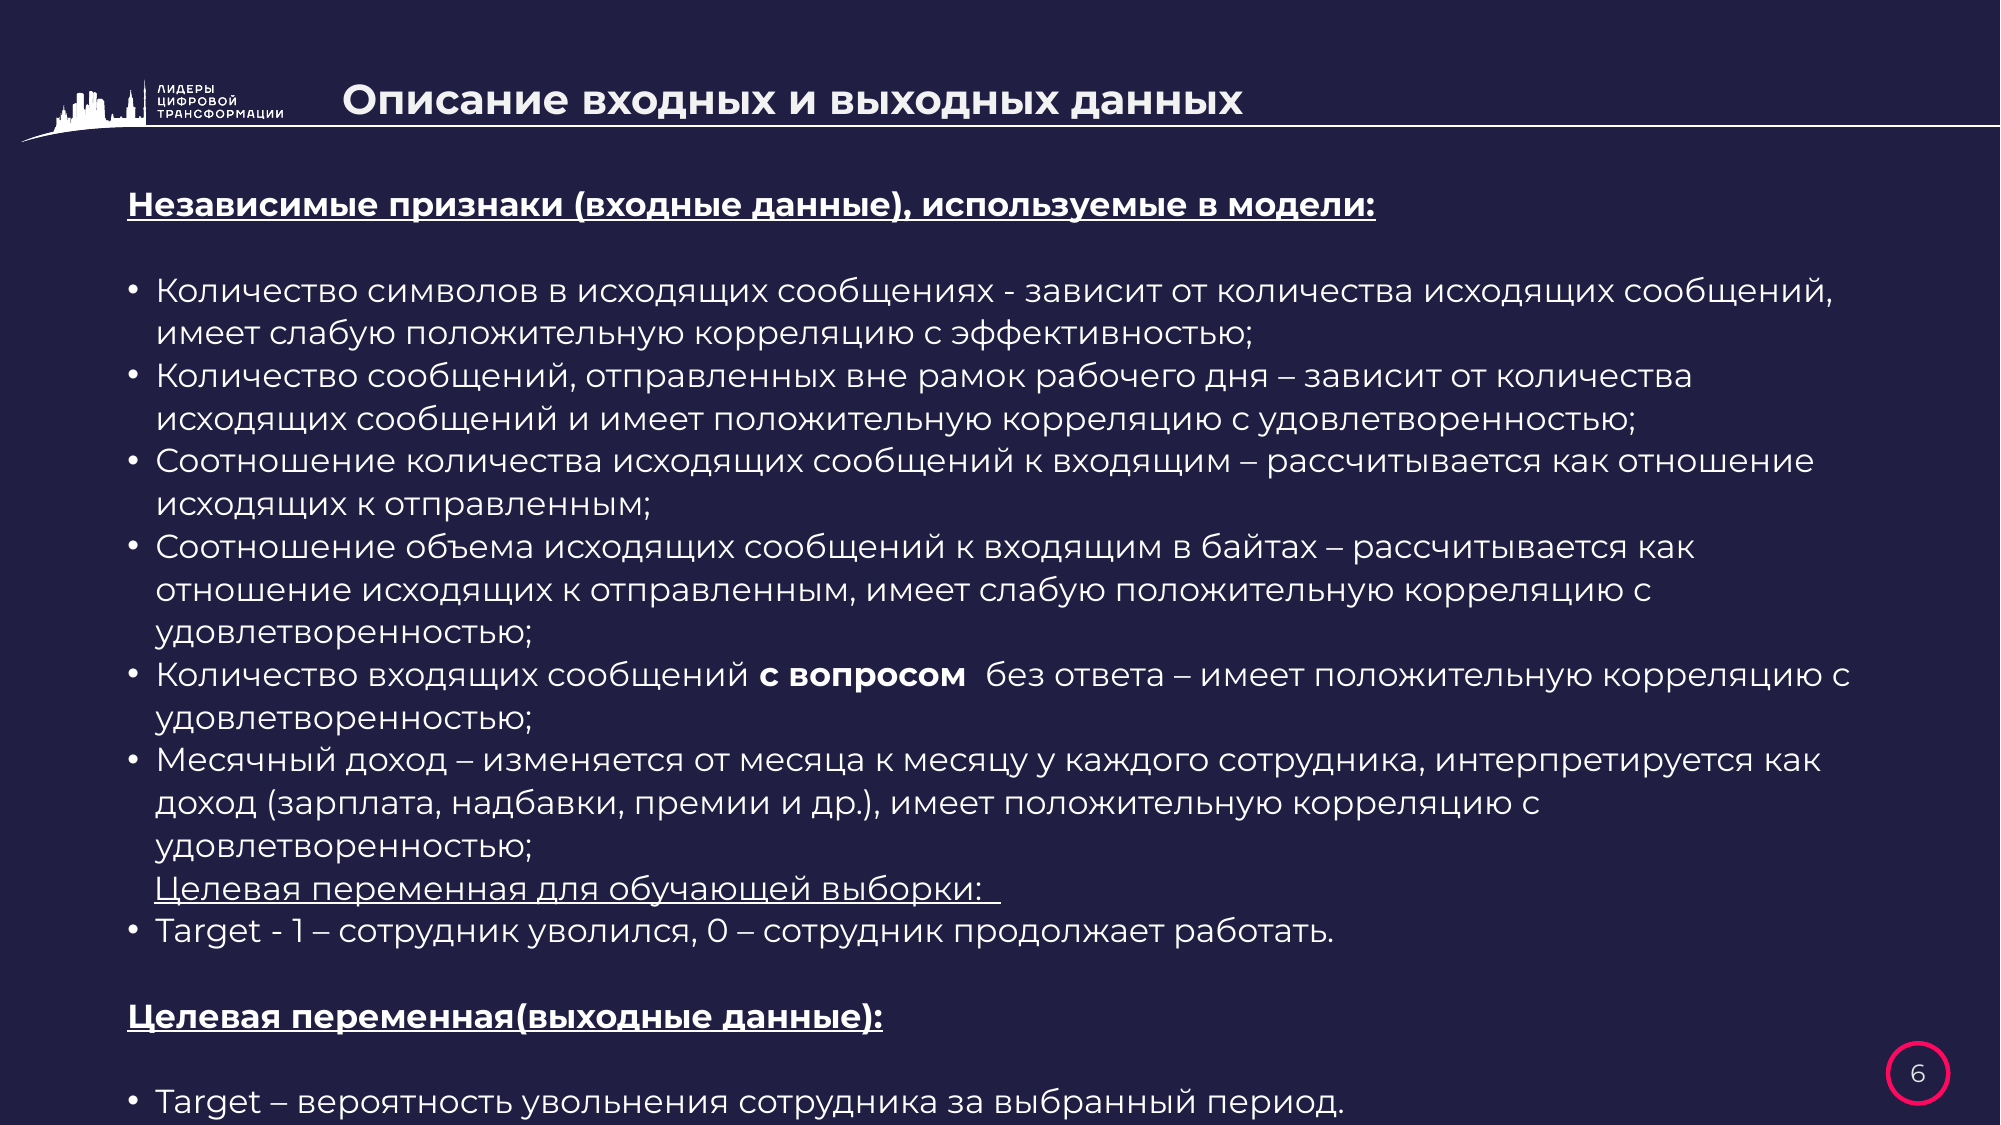

# Описание входных и выходных данных
Независимые признаки (входные данные), используемые в модели:

Количество символов в исходящих сообщениях - зависит от количества исходящих сообщений, имеет слабую положительную корреляцию с эффективностью;
Количество сообщений, отправленных вне рамок рабочего дня – зависит от количества исходящих сообщений и имеет положительную корреляцию с удовлетворенностью;
Соотношение количества исходящих сообщений к входящим – рассчитывается как отношение исходящих к отправленным;
Соотношение объема исходящих сообщений к входящим в байтах – рассчитывается как отношение исходящих к отправленным, имеет слабую положительную корреляцию с удовлетворенностью;
Количество входящих сообщений с вопросом  без ответа – имеет положительную корреляцию с удовлетворенностью;
Месячный доход – изменяется от месяца к месяцу у каждого сотрудника, интерпретируется как доход (зарплата, надбавки, премии и др.), имеет положительную корреляцию с удовлетворенностью;
   Целевая переменная для обучающей выборки:
Target - 1 – сотрудник уволился, 0 – сотрудник продолжает работать.

Целевая переменная(выходные данные):

Target – вероятность увольнения сотрудника за выбранный период.

6